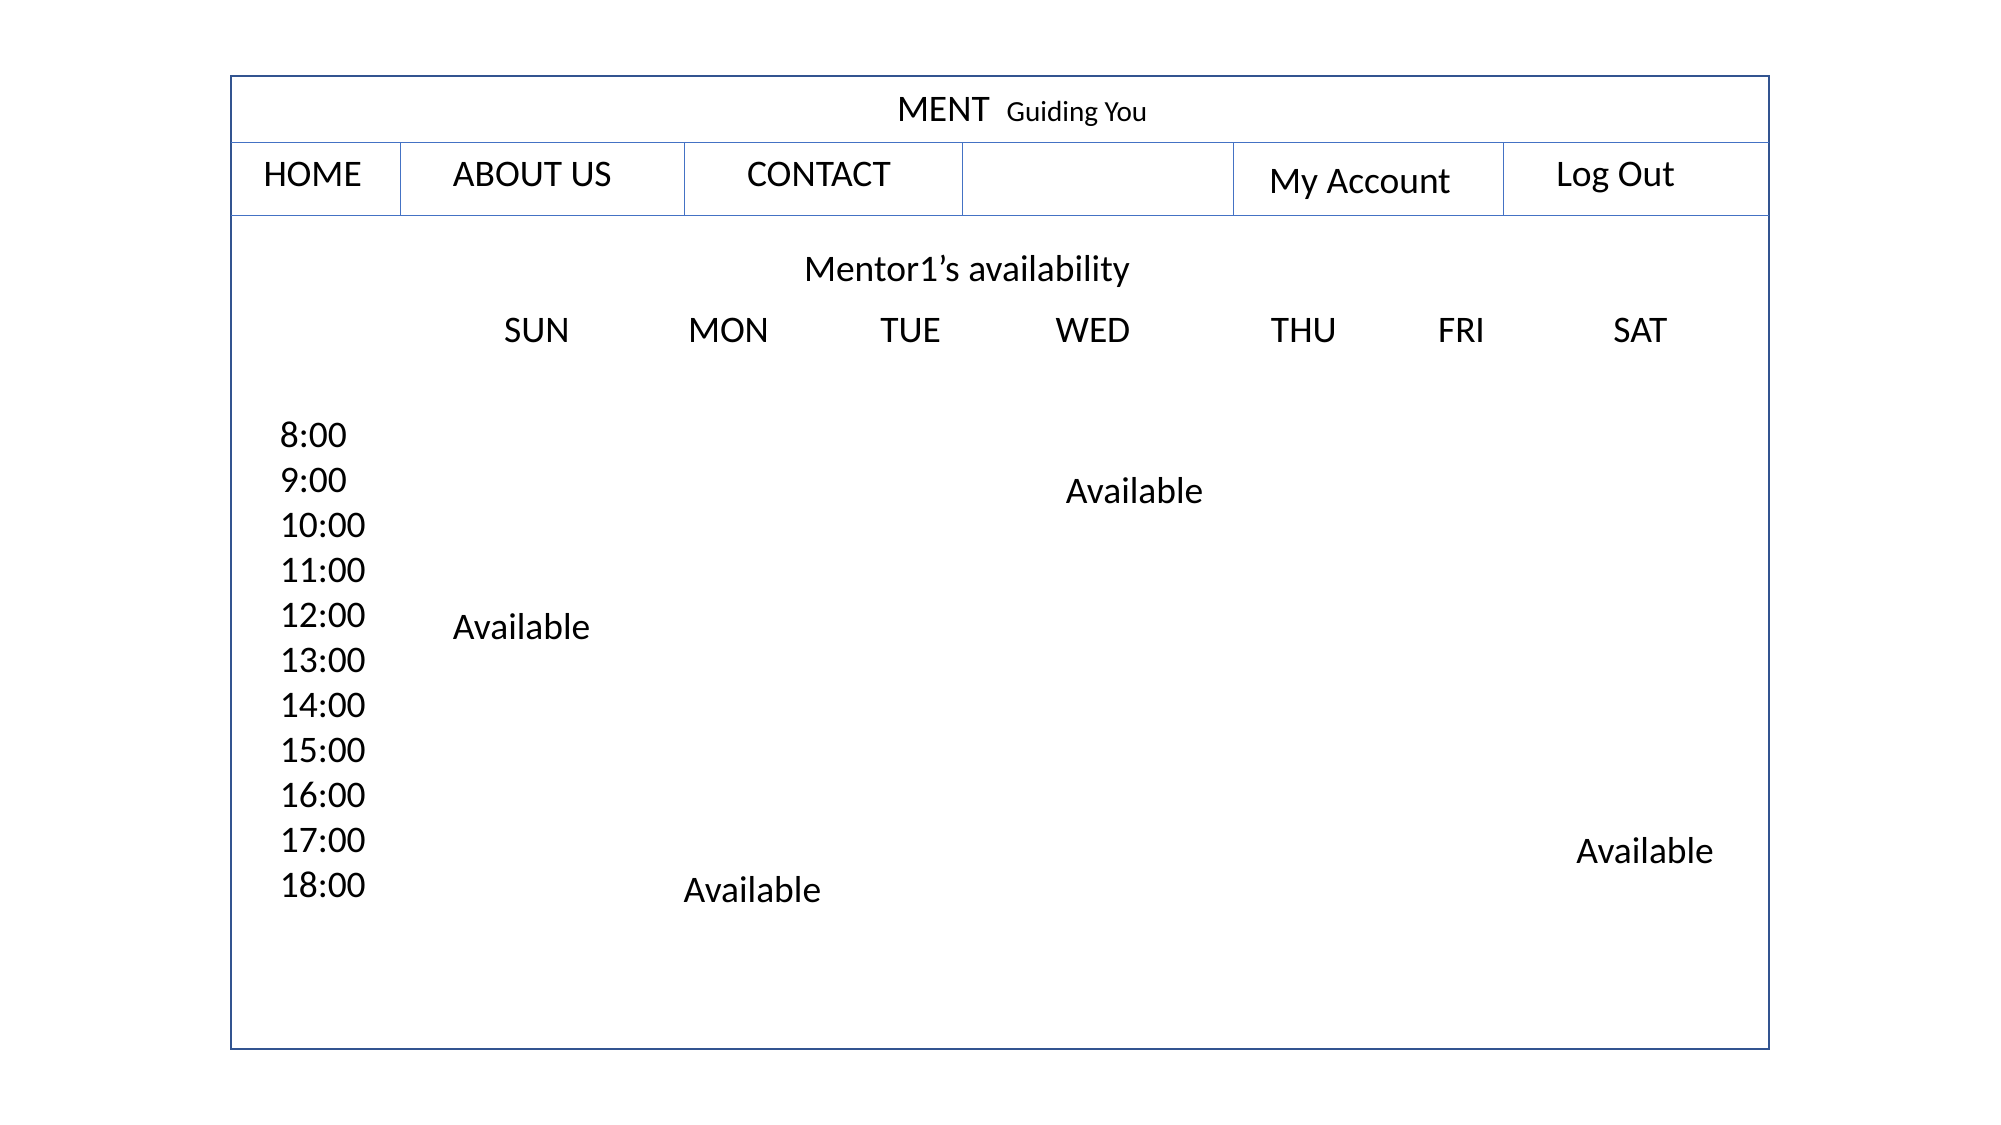

MENT  Guiding You
HOME
ABOUT US
CONTACT
Log Out
My Account
	    	Mentor1’s availability
	SUN	    MON	         TUE 	            WED	  THU	    FRI	       SAT

8:00
9:00
10:00
11:00
12:00
13:00
14:00
15:00
16:00
17:00
18:00
Available
Available
Available
Available